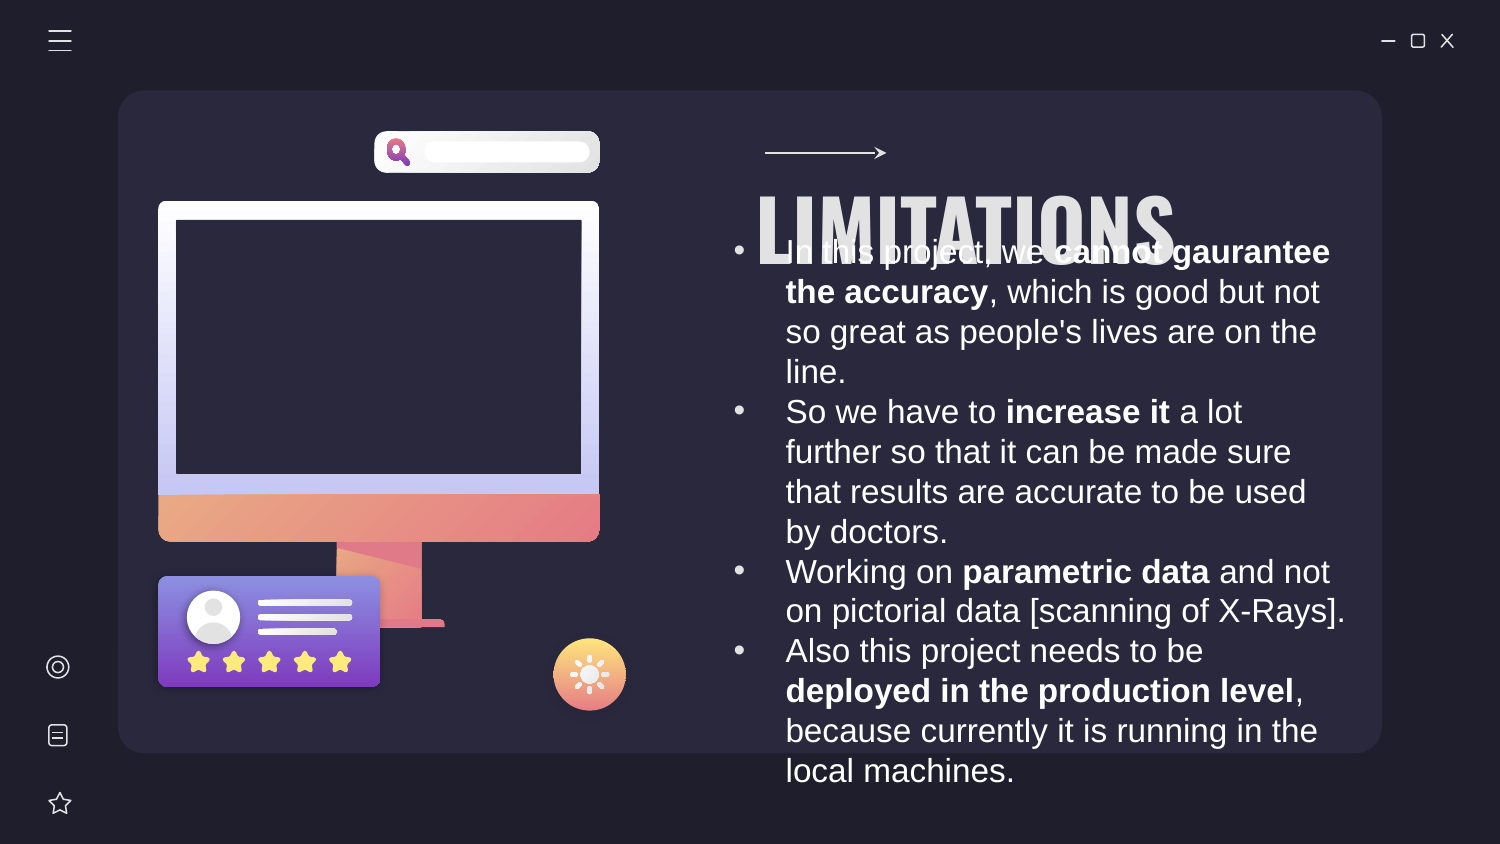

# LIMITATIONS

In this project, we cannot gaurantee the accuracy, which is good but not so great as people's lives are on the line.
So we have to increase it a lot further so that it can be made sure that results are accurate to be used by doctors.
Working on parametric data and not on pictorial data [scanning of X-Rays].
Also this project needs to be deployed in the production level, because currently it is running in the local machines.